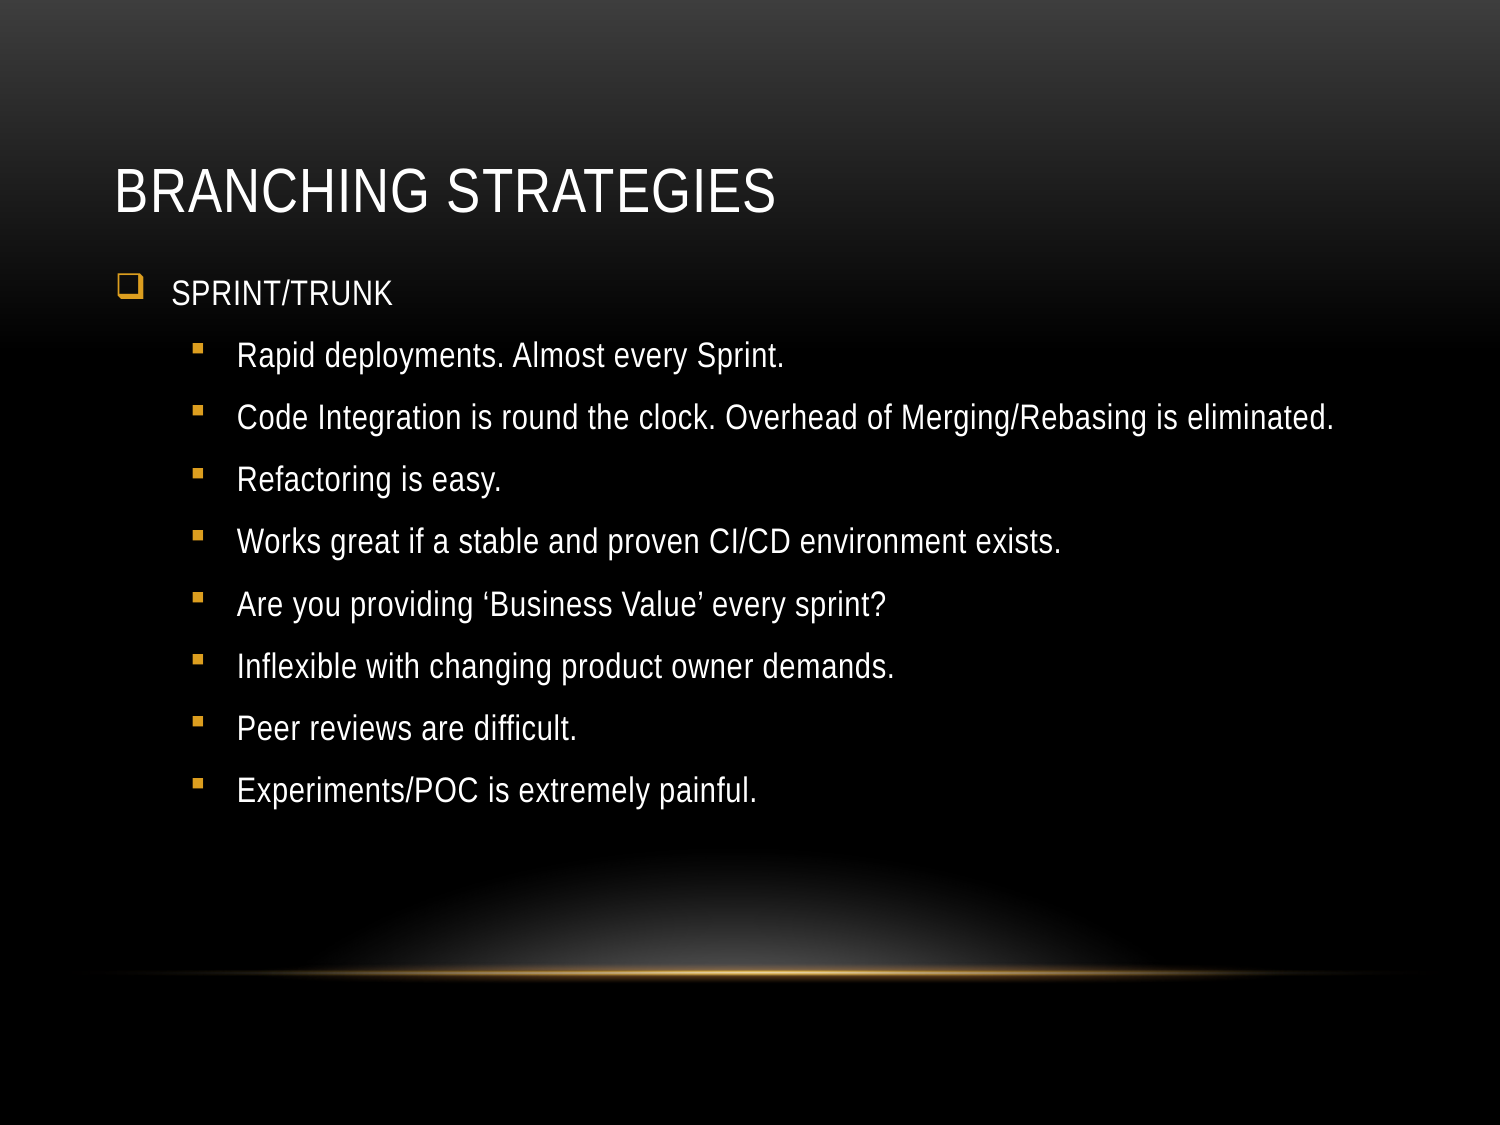

# Branching Strategies
SPRINT/TRUNK
Rapid deployments. Almost every Sprint.
Code Integration is round the clock. Overhead of Merging/Rebasing is eliminated.
Refactoring is easy.
Works great if a stable and proven CI/CD environment exists.
Are you providing ‘Business Value’ every sprint?
Inflexible with changing product owner demands.
Peer reviews are difficult.
Experiments/POC is extremely painful.